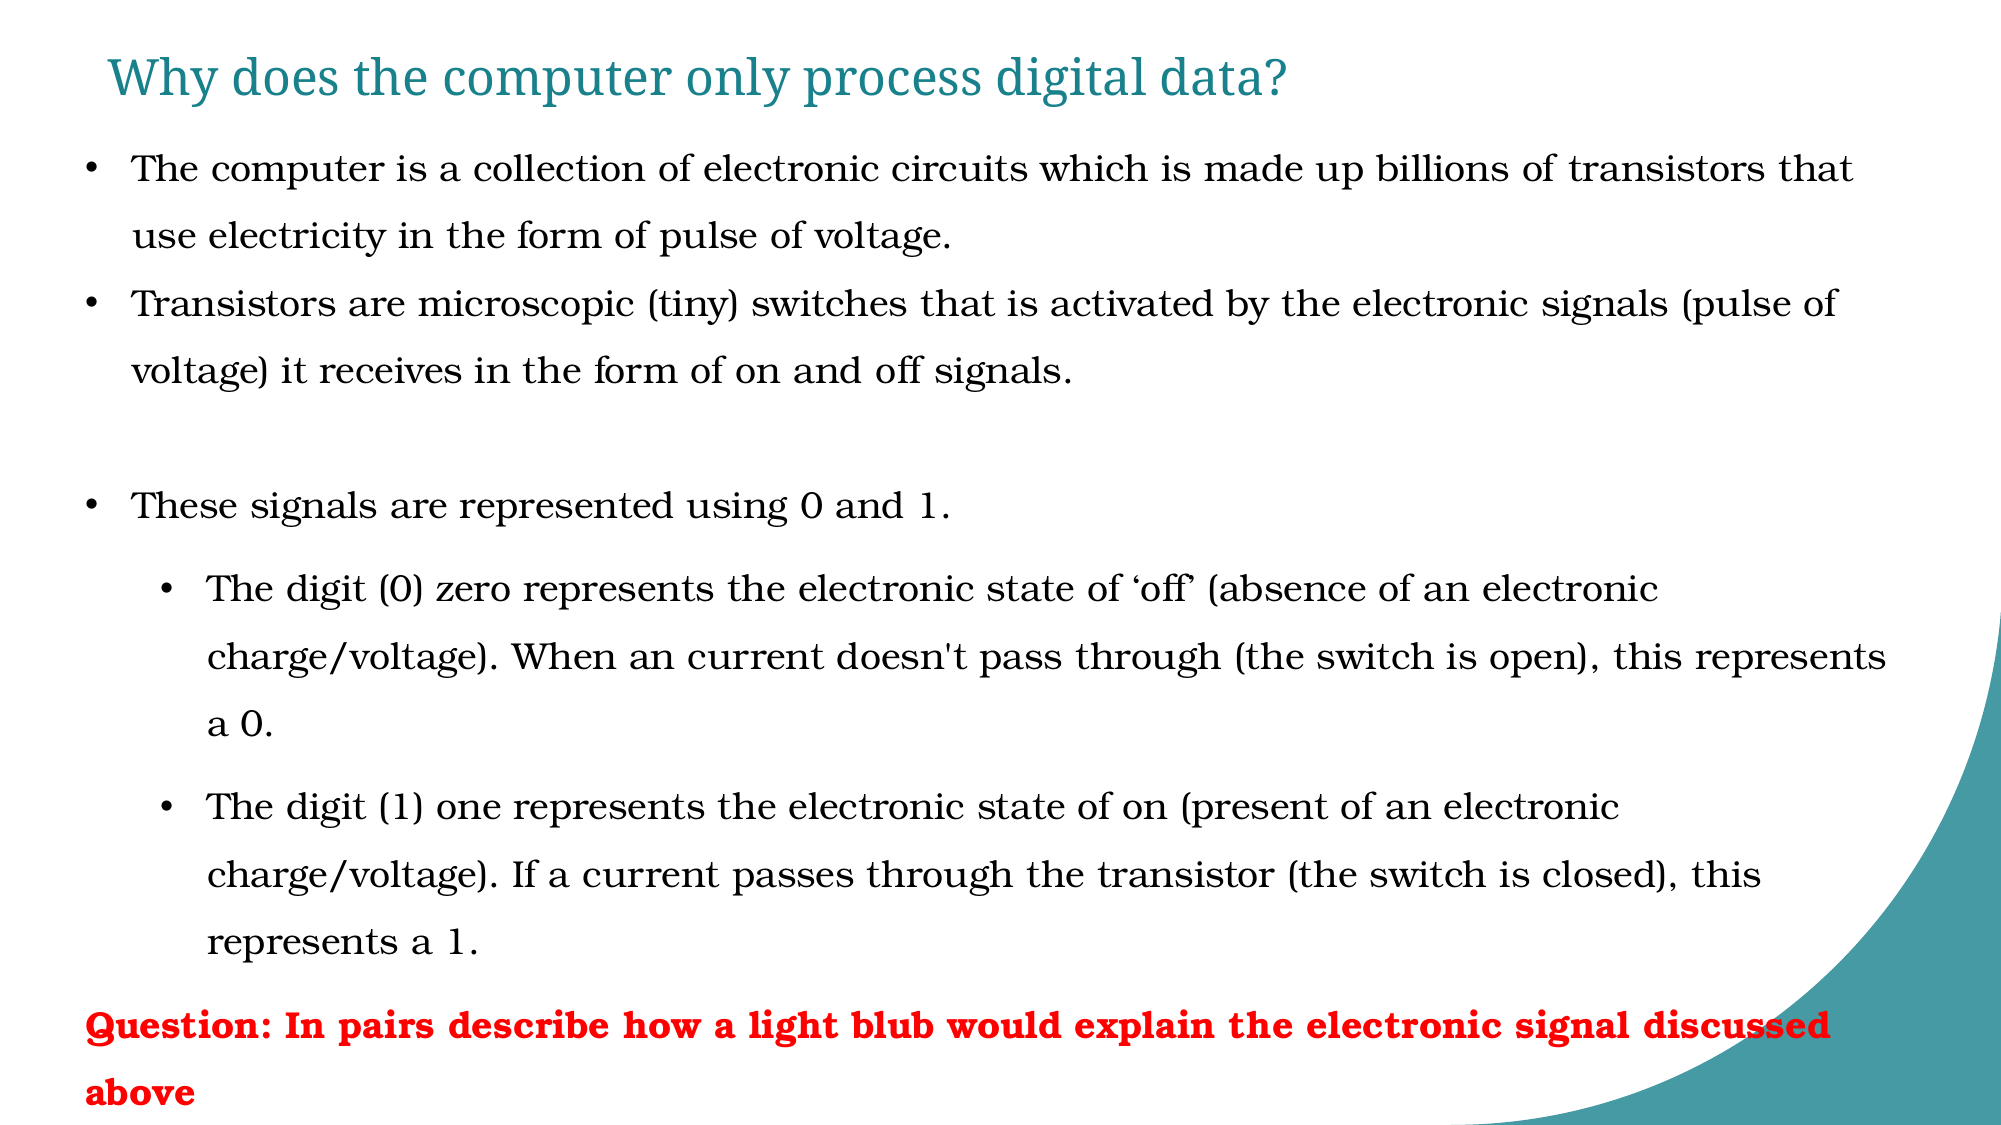

# Why does the computer only process digital data?
The computer is a collection of electronic circuits which is made up billions of transistors that use electricity in the form of pulse of voltage.
Transistors are microscopic (tiny) switches that is activated by the electronic signals (pulse of voltage) it receives in the form of on and off signals.

These signals are represented using 0 and 1.
The digit (0) zero represents the electronic state of ‘off’ (absence of an electronic charge/voltage). When an current doesn't pass through (the switch is open), this represents a 0.
The digit (1) one represents the electronic state of on (present of an electronic charge/voltage). If a current passes through the transistor (the switch is closed), this represents a 1.
Question: In pairs describe how a light blub would explain the electronic signal discussed above